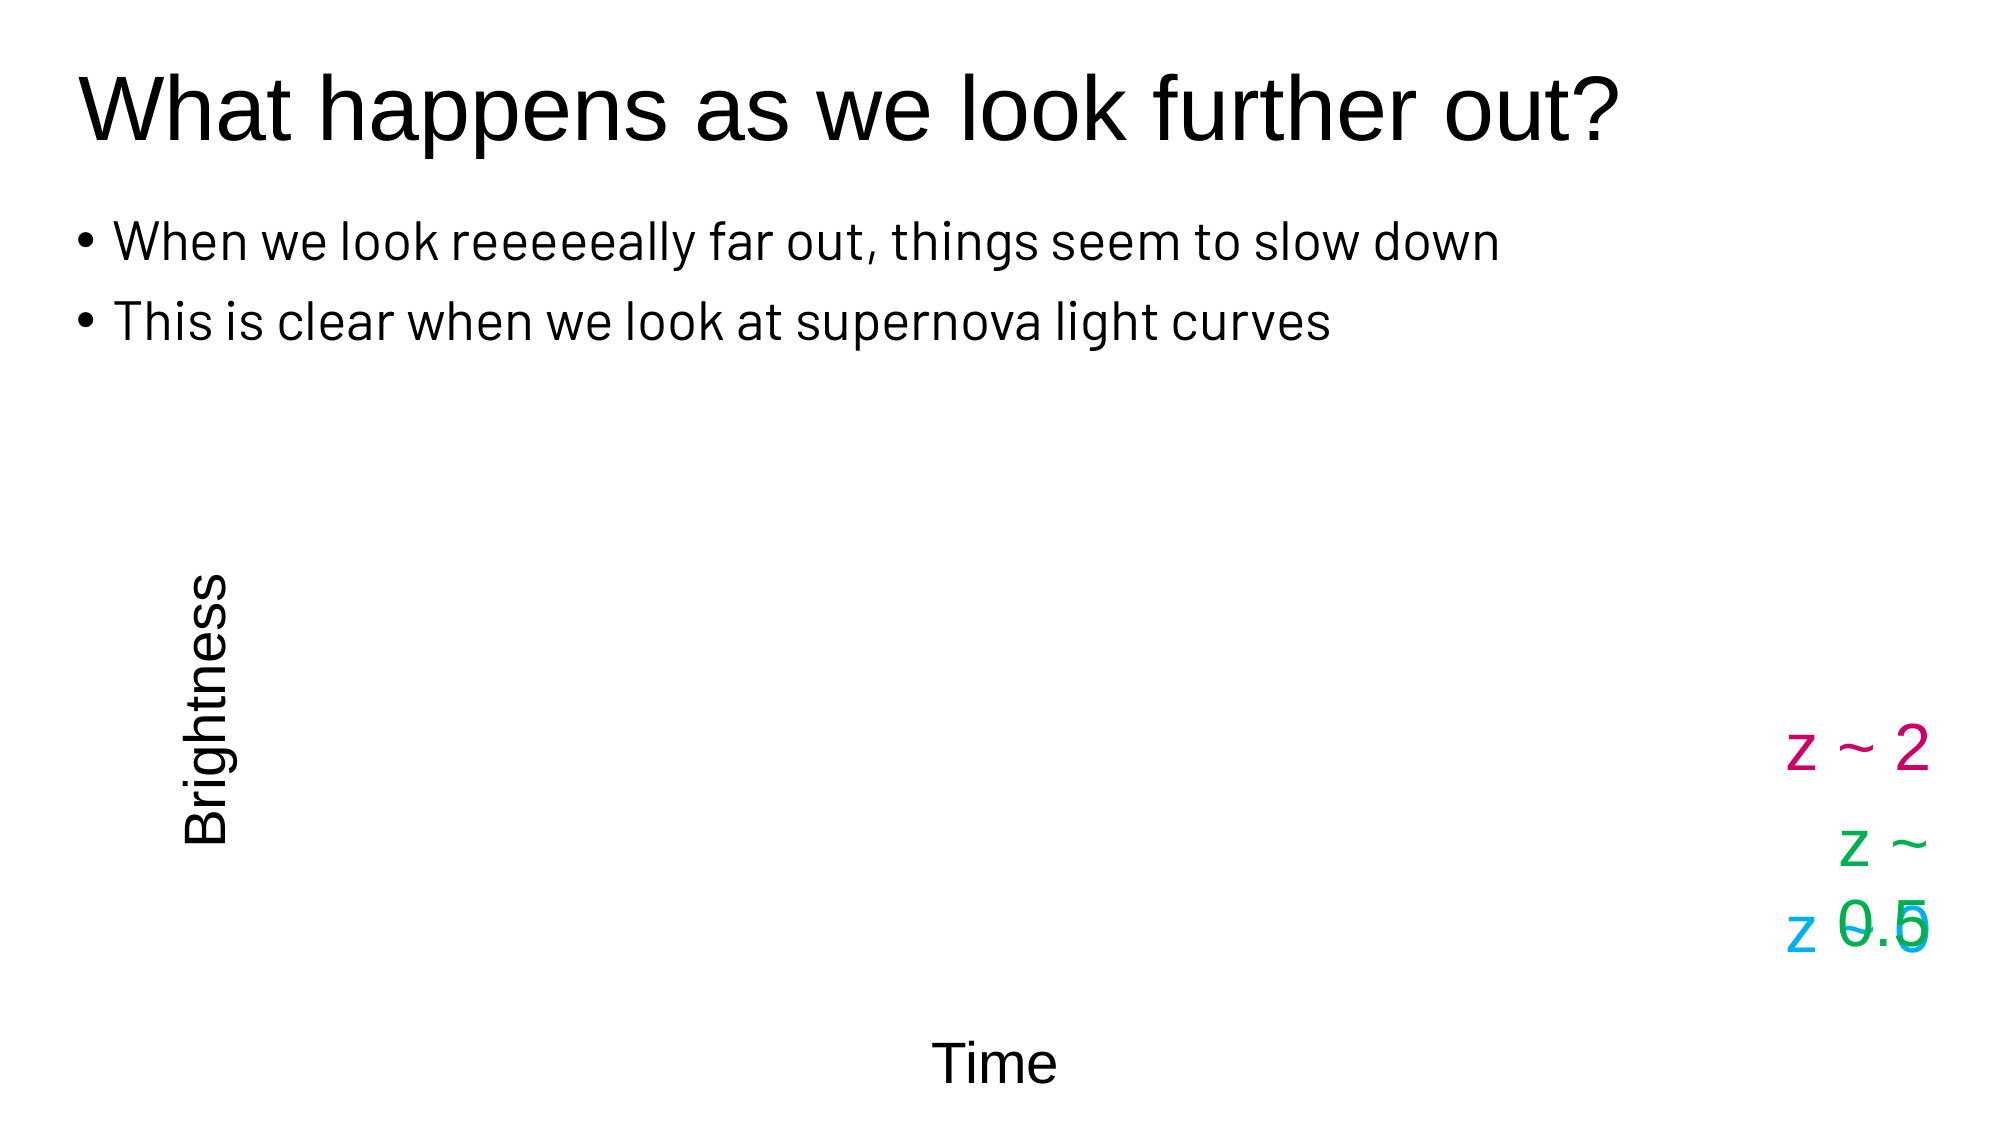

What happens as we look further out?
When we look reeeeeally far out, things seem to slow down
This is clear when we look at supernova light curves

Brightness
z ~ 2
z ~ 0.5
z ~ 0
Time